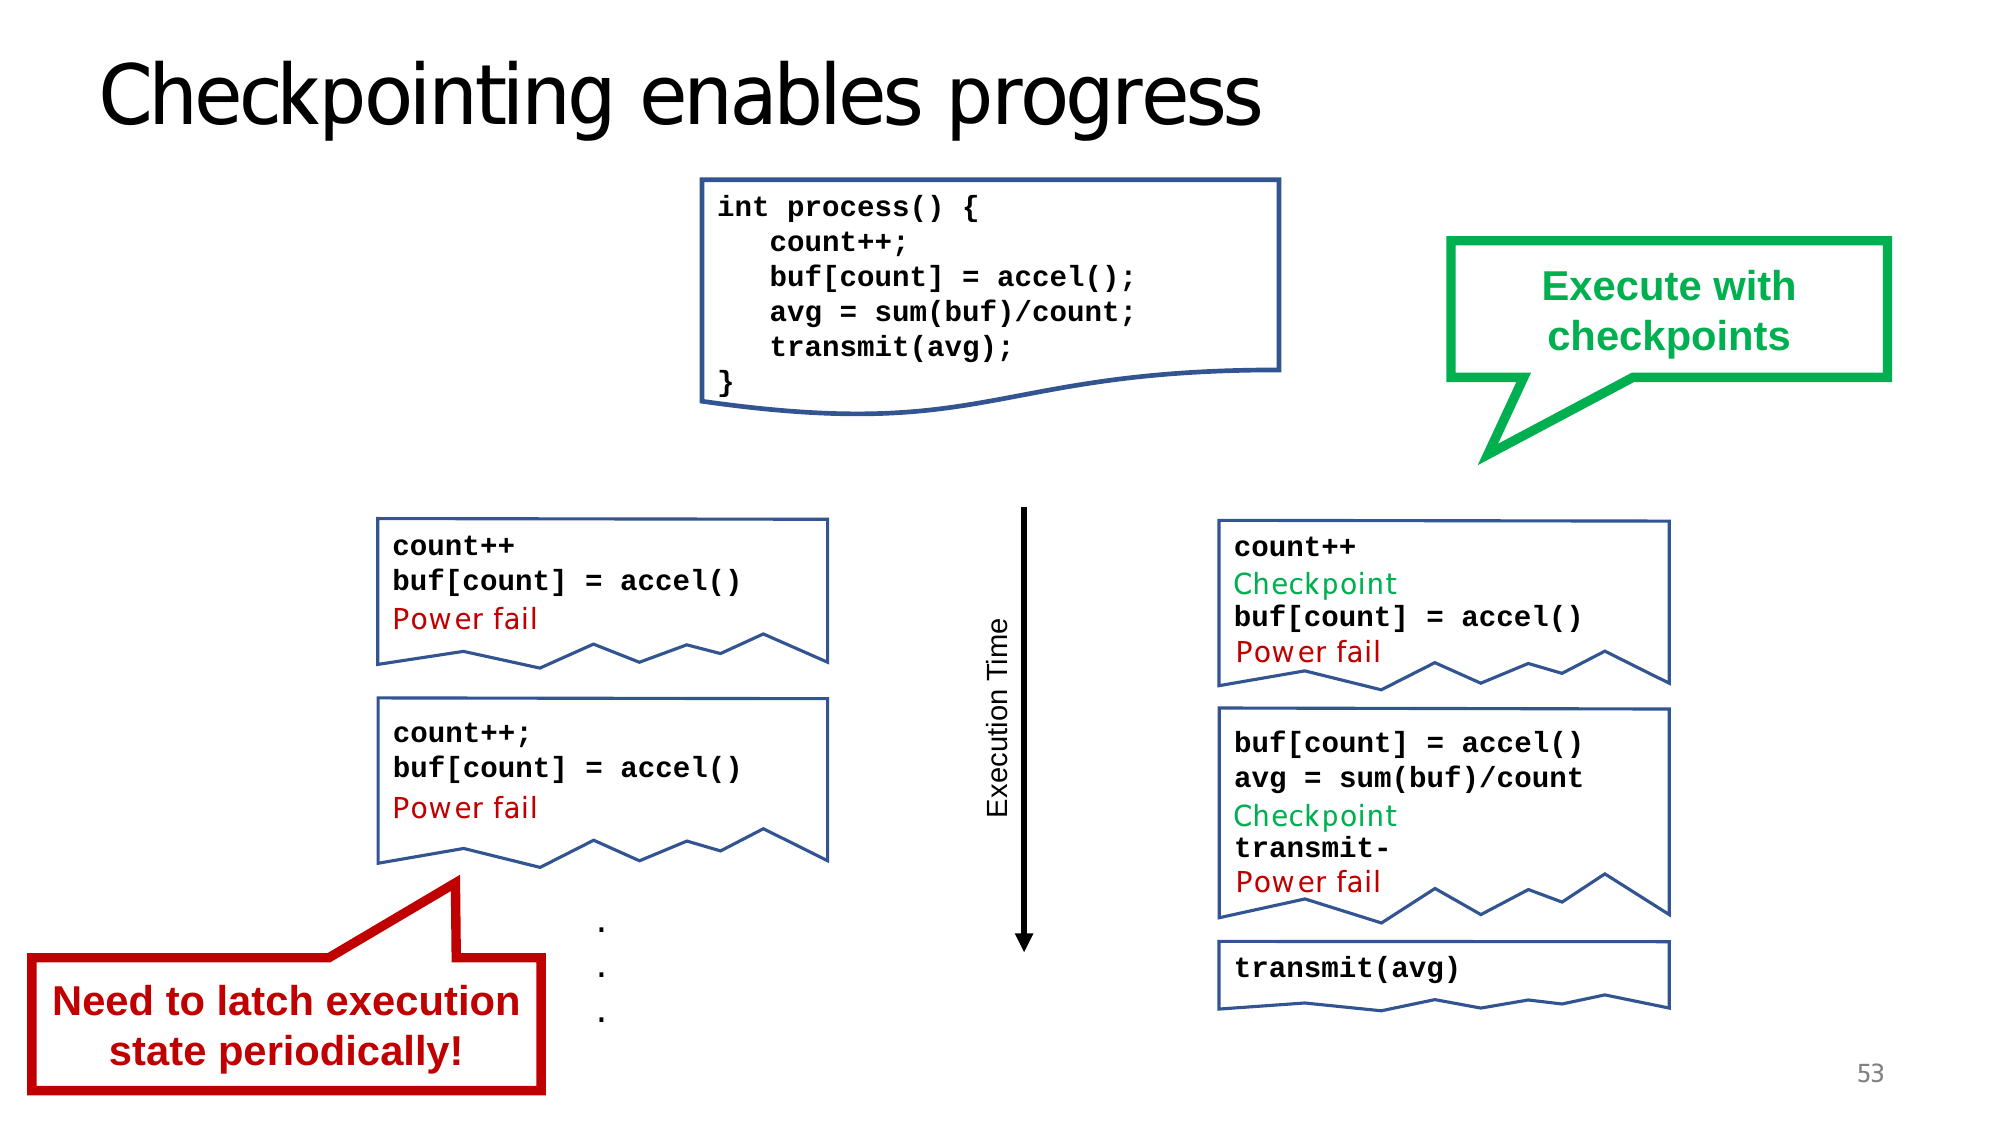

Checkpointing enables progress
int process() {
   count++;
   buf[count] = accel();
   avg = sum(buf)/count;
   transmit(avg);
}
Execute with checkpoints
count++
buf[count] = accel()
count++

buf[count] = accel()
Checkpoint
Power fail
Power fail
Execution Time
count++;
buf[count] = accel()
buf[count] = accel()
avg = sum(buf)/count

transmit-
Power fail
Checkpoint
Power fail
.
.
.
transmit(avg)
Need to latch execution state periodically!
53